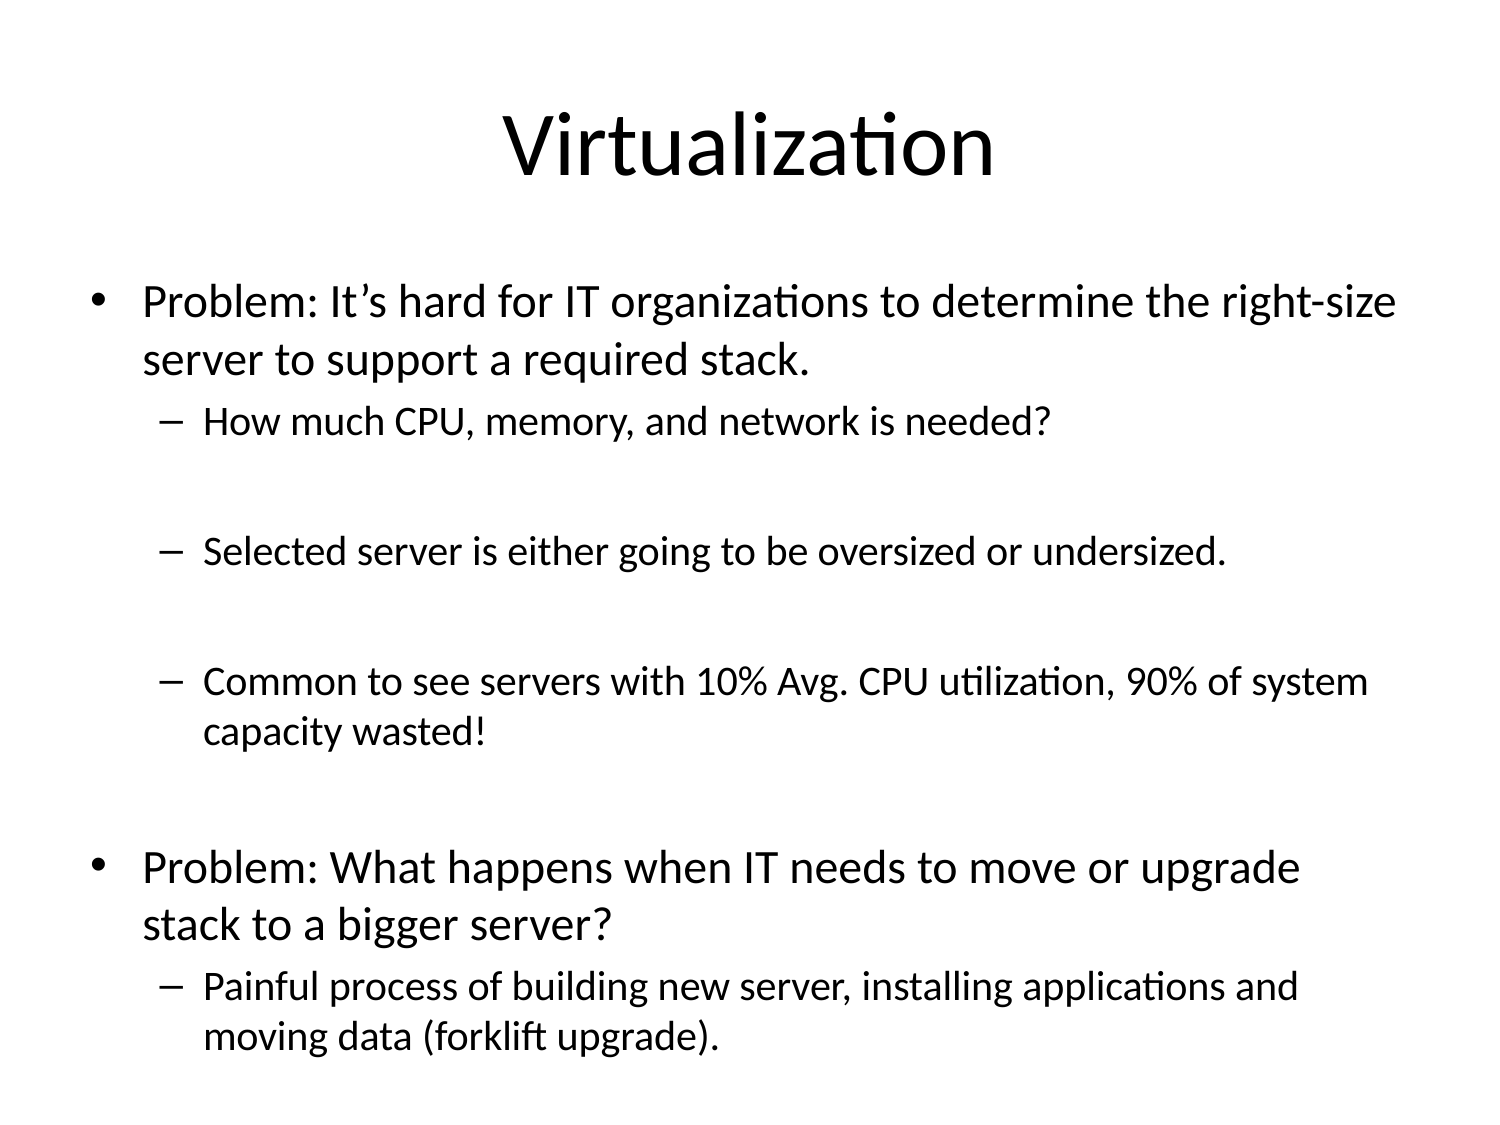

# Virtualization
Problem: It’s hard for IT organizations to determine the right-size server to support a required stack.
How much CPU, memory, and network is needed?

Selected server is either going to be oversized or undersized.

Common to see servers with 10% Avg. CPU utilization, 90% of system capacity wasted!

Problem: What happens when IT needs to move or upgrade stack to a bigger server?
Painful process of building new server, installing applications and moving data (forklift upgrade).